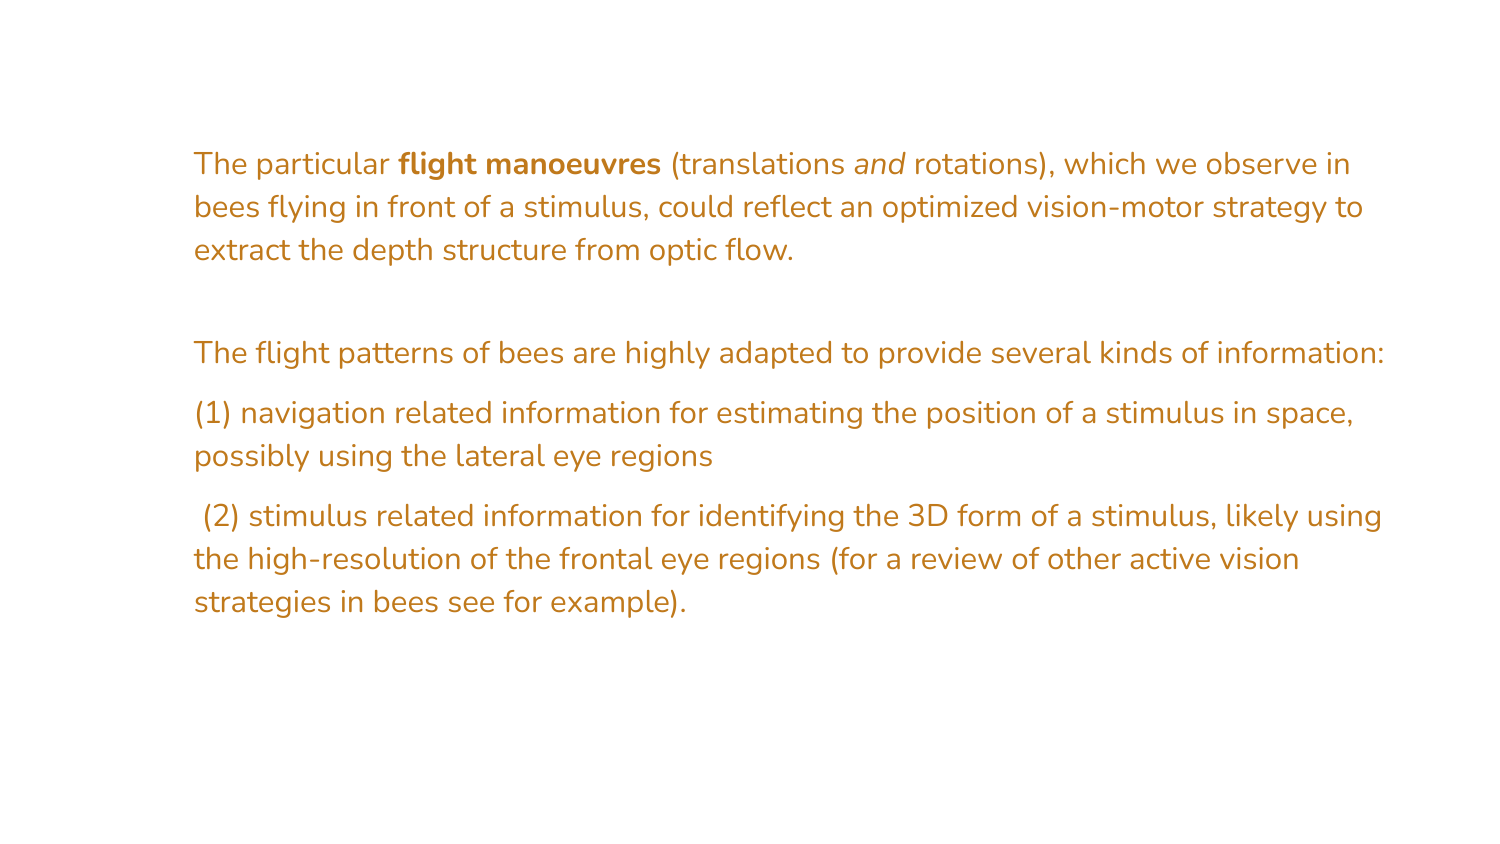

#
The particular flight manoeuvres (translations and rotations), which we observe in bees flying in front of a stimulus, could reflect an optimized vision-motor strategy to extract the depth structure from optic flow.

The flight patterns of bees are highly adapted to provide several kinds of information:
(1) navigation related information for estimating the position of a stimulus in space, possibly using the lateral eye regions
 (2) stimulus related information for identifying the 3D form of a stimulus, likely using the high-resolution of the frontal eye regions (for a review of other active vision strategies in bees see for example).